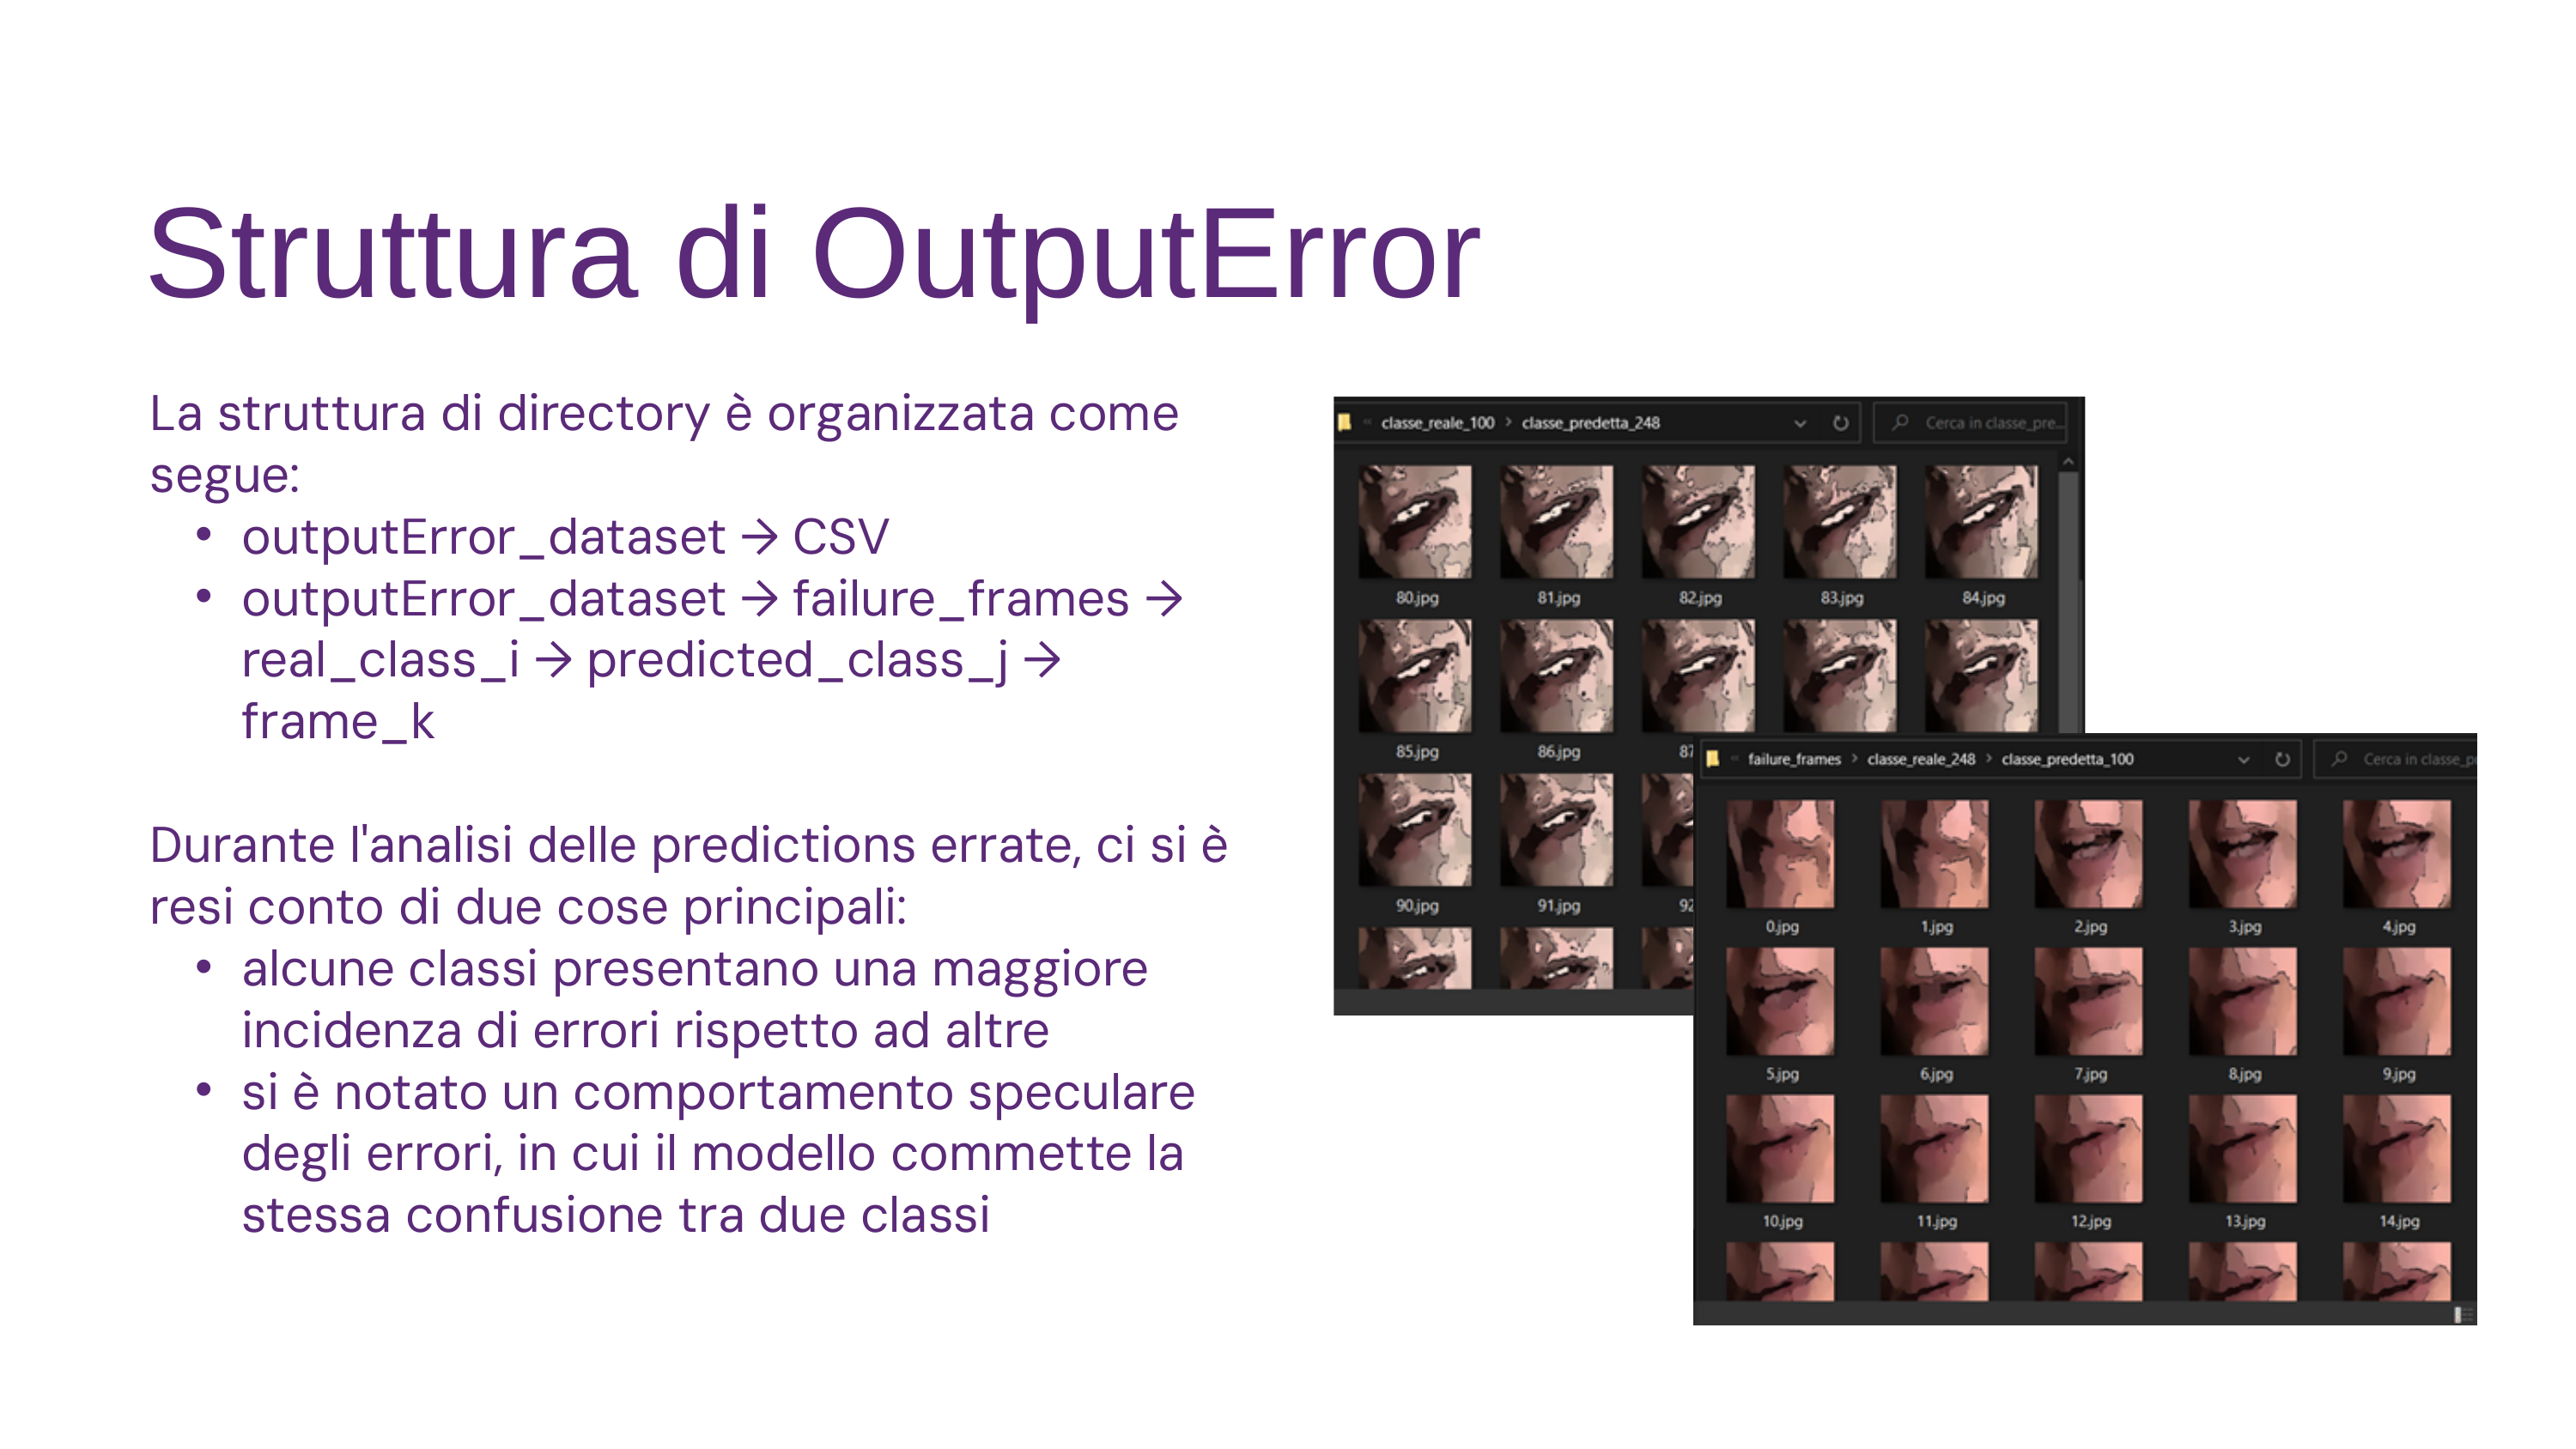

Struttura di OutputError
La struttura di directory è organizzata come segue:
outputError_dataset → CSV
outputError_dataset → failure_frames → real_class_i → predicted_class_j → frame_k

Durante l'analisi delle predictions errate, ci si è resi conto di due cose principali:
alcune classi presentano una maggiore incidenza di errori rispetto ad altre
si è notato un comportamento speculare degli errori, in cui il modello commette la stessa confusione tra due classi